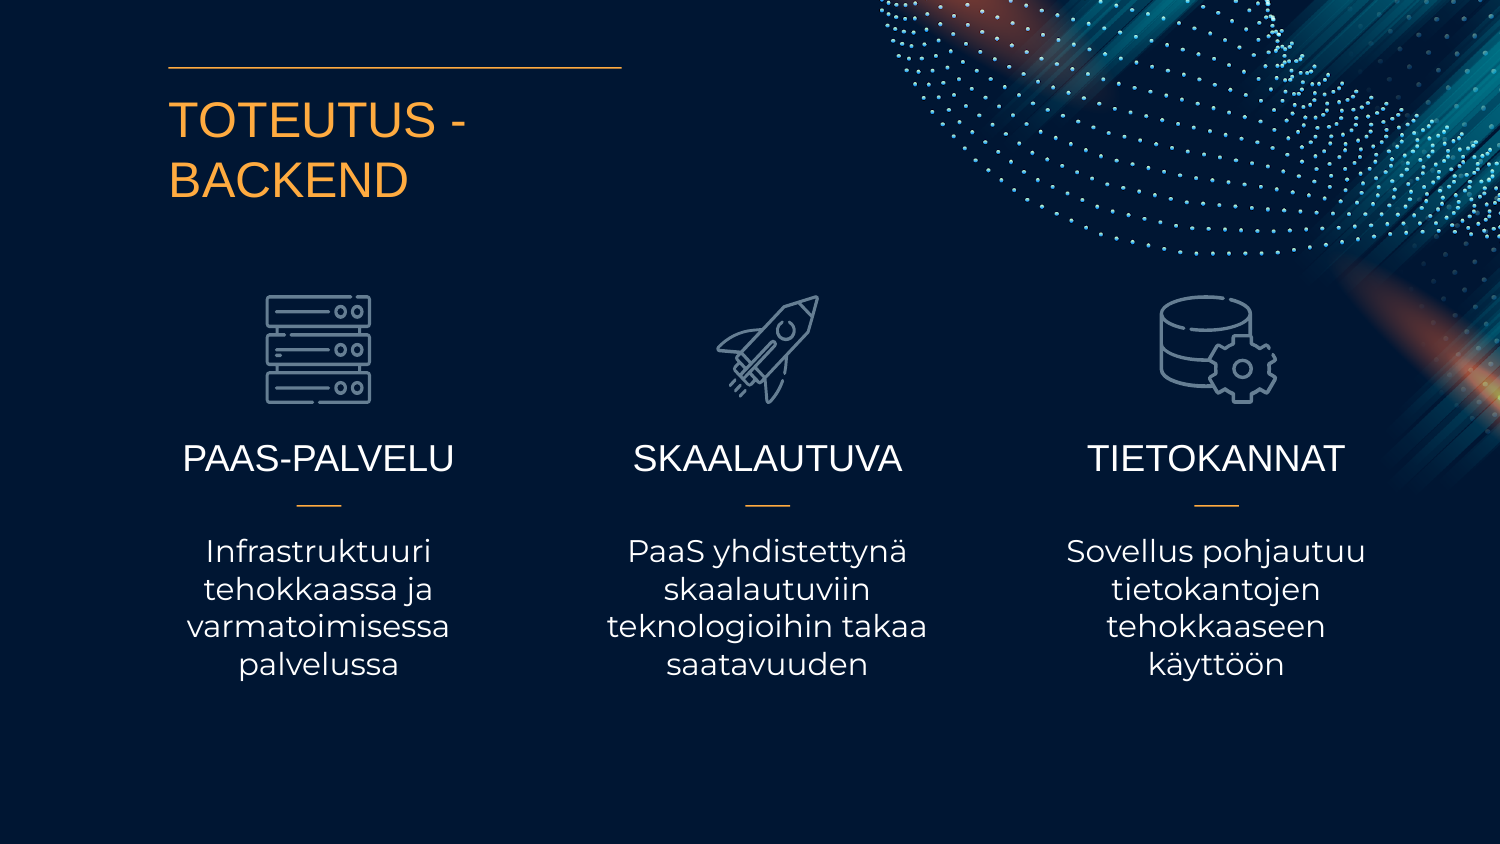

# TOTEUTUS - BACKEND

PAAS-PALVELU
SKAALAUTUVA
TIETOKANNAT
Infrastruktuuri tehokkaassa ja varmatoimisessa palvelussa
PaaS yhdistettynä skaalautuviin teknologioihin takaa saatavuuden
Sovellus pohjautuu tietokantojen tehokkaaseen käyttöön